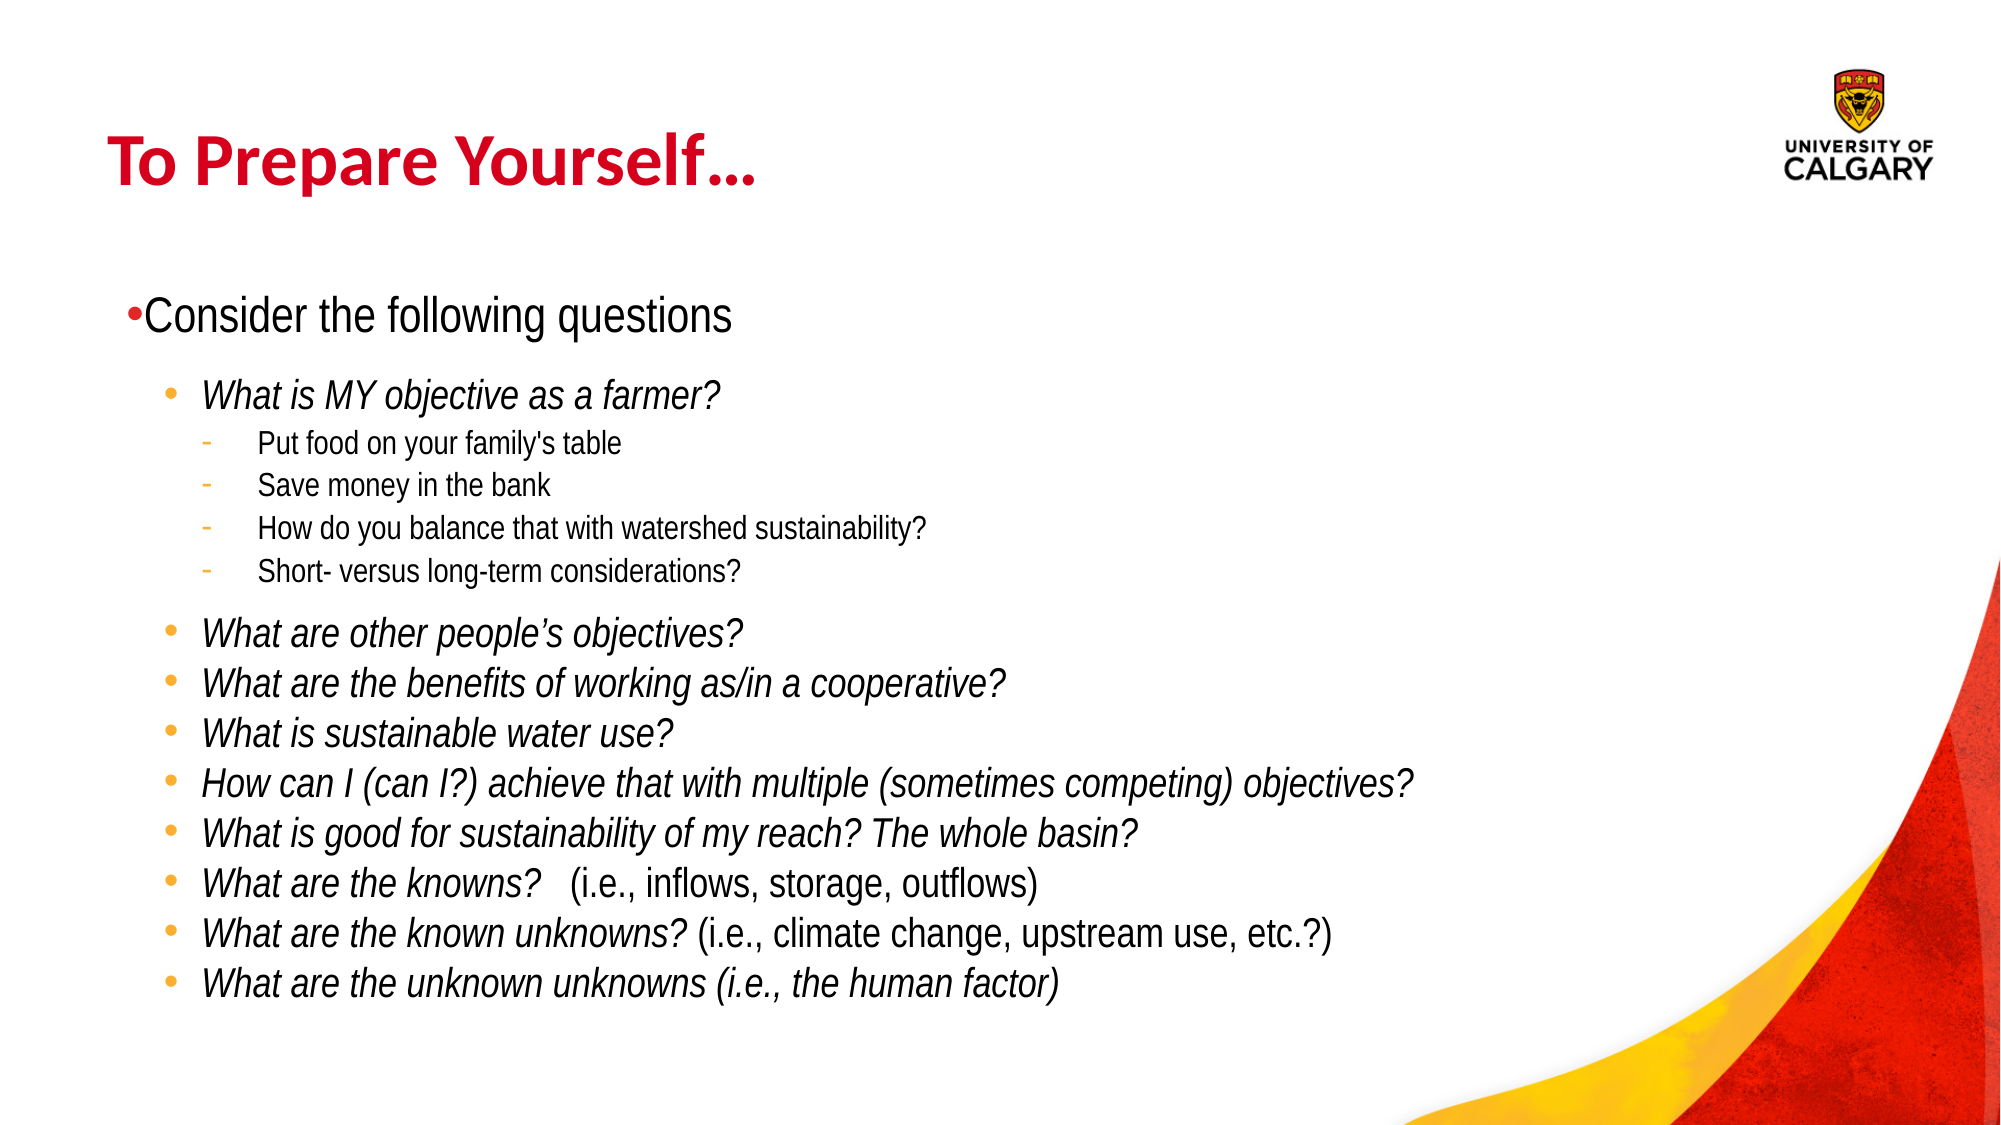

# To Prepare Yourself…
Consider the following questions
What is MY objective as a farmer?
Put food on your family's table
Save money in the bank
How do you balance that with watershed sustainability?
Short- versus long-term considerations?
What are other people’s objectives?
What are the benefits of working as/in a cooperative?
What is sustainable water use?
How can I (can I?) achieve that with multiple (sometimes competing) objectives?
What is good for sustainability of my reach? The whole basin?
What are the knowns?   (i.e., inflows, storage, outflows)
What are the known unknowns? (i.e., climate change, upstream use, etc.?)
What are the unknown unknowns (i.e., the human factor)